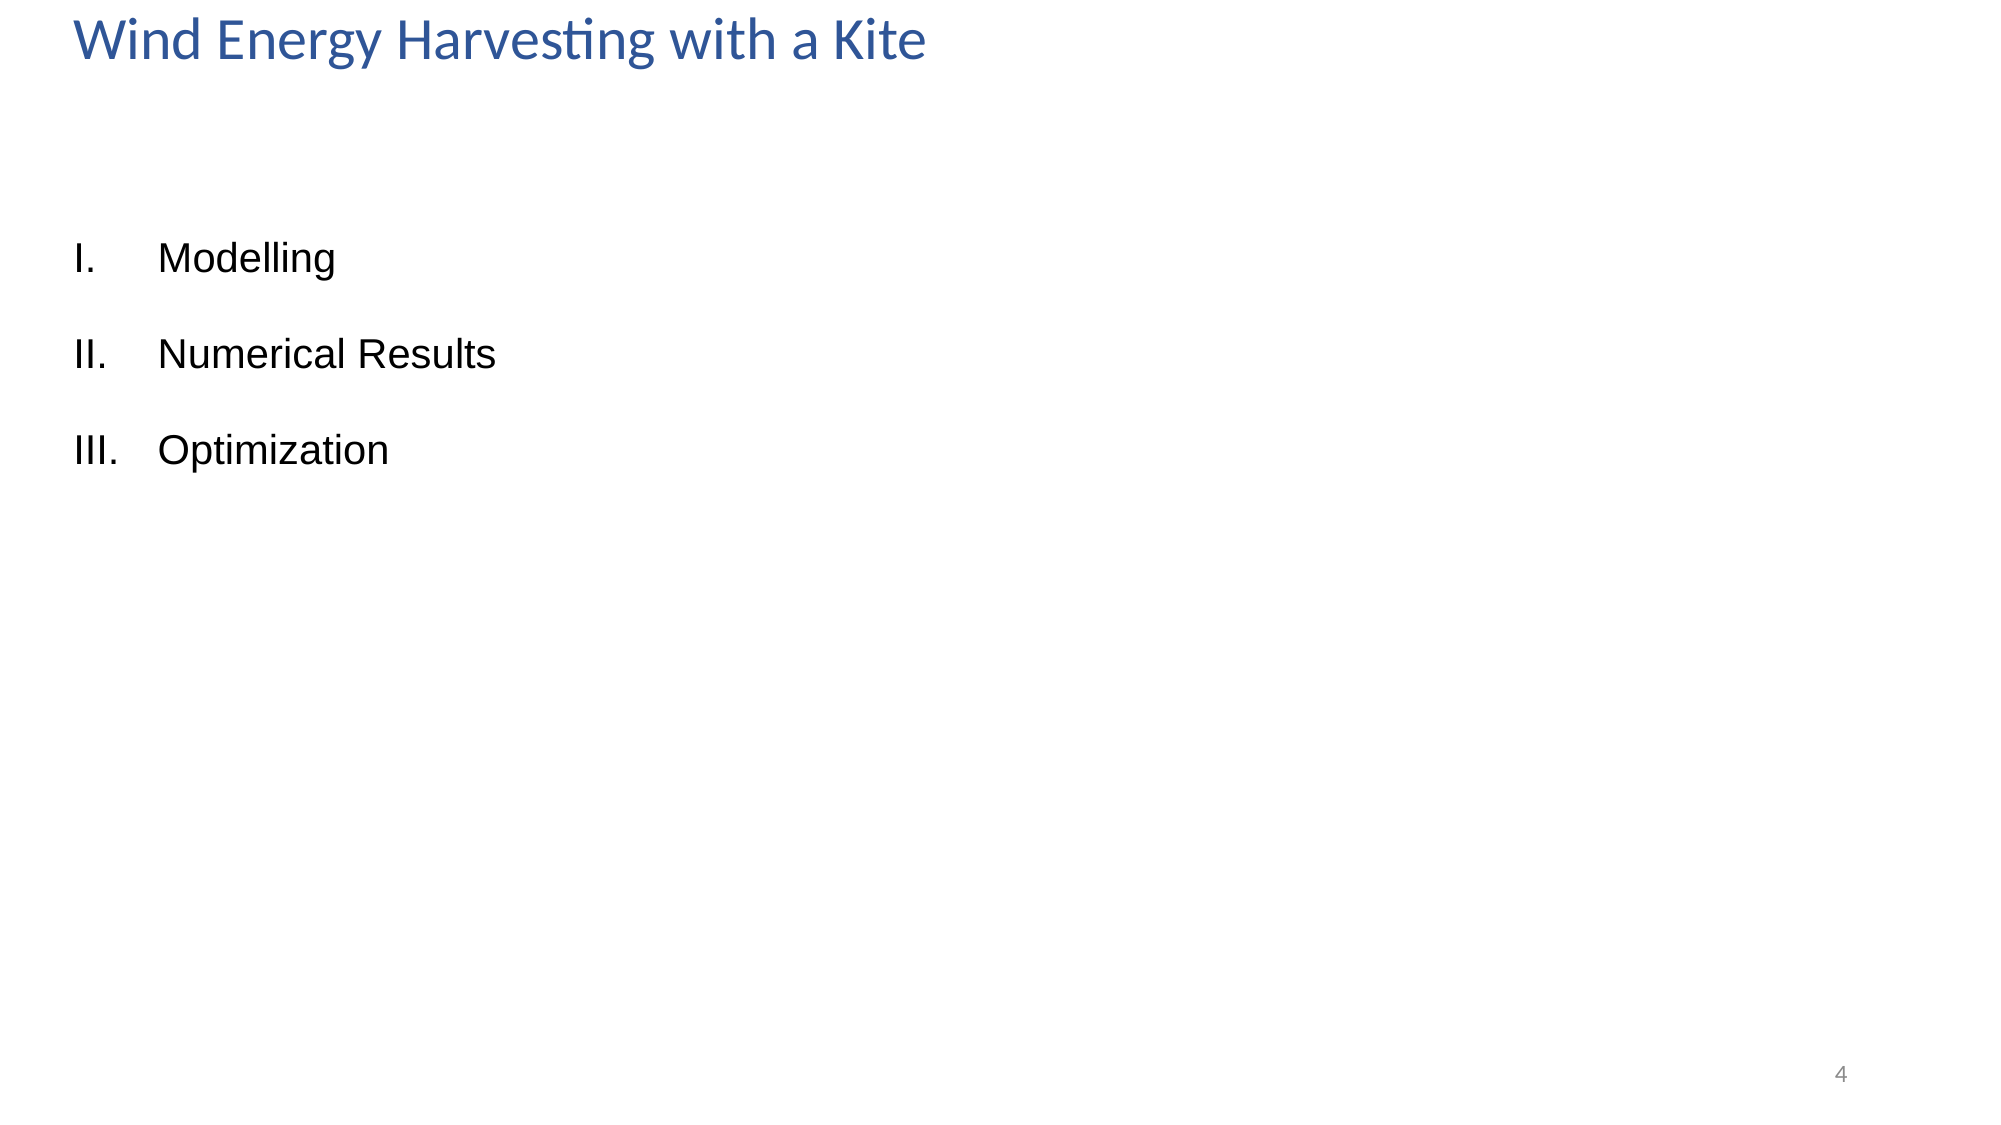

# Wind Energy Harvesting with a Kite

Modelling
Numerical Results
Optimization

4